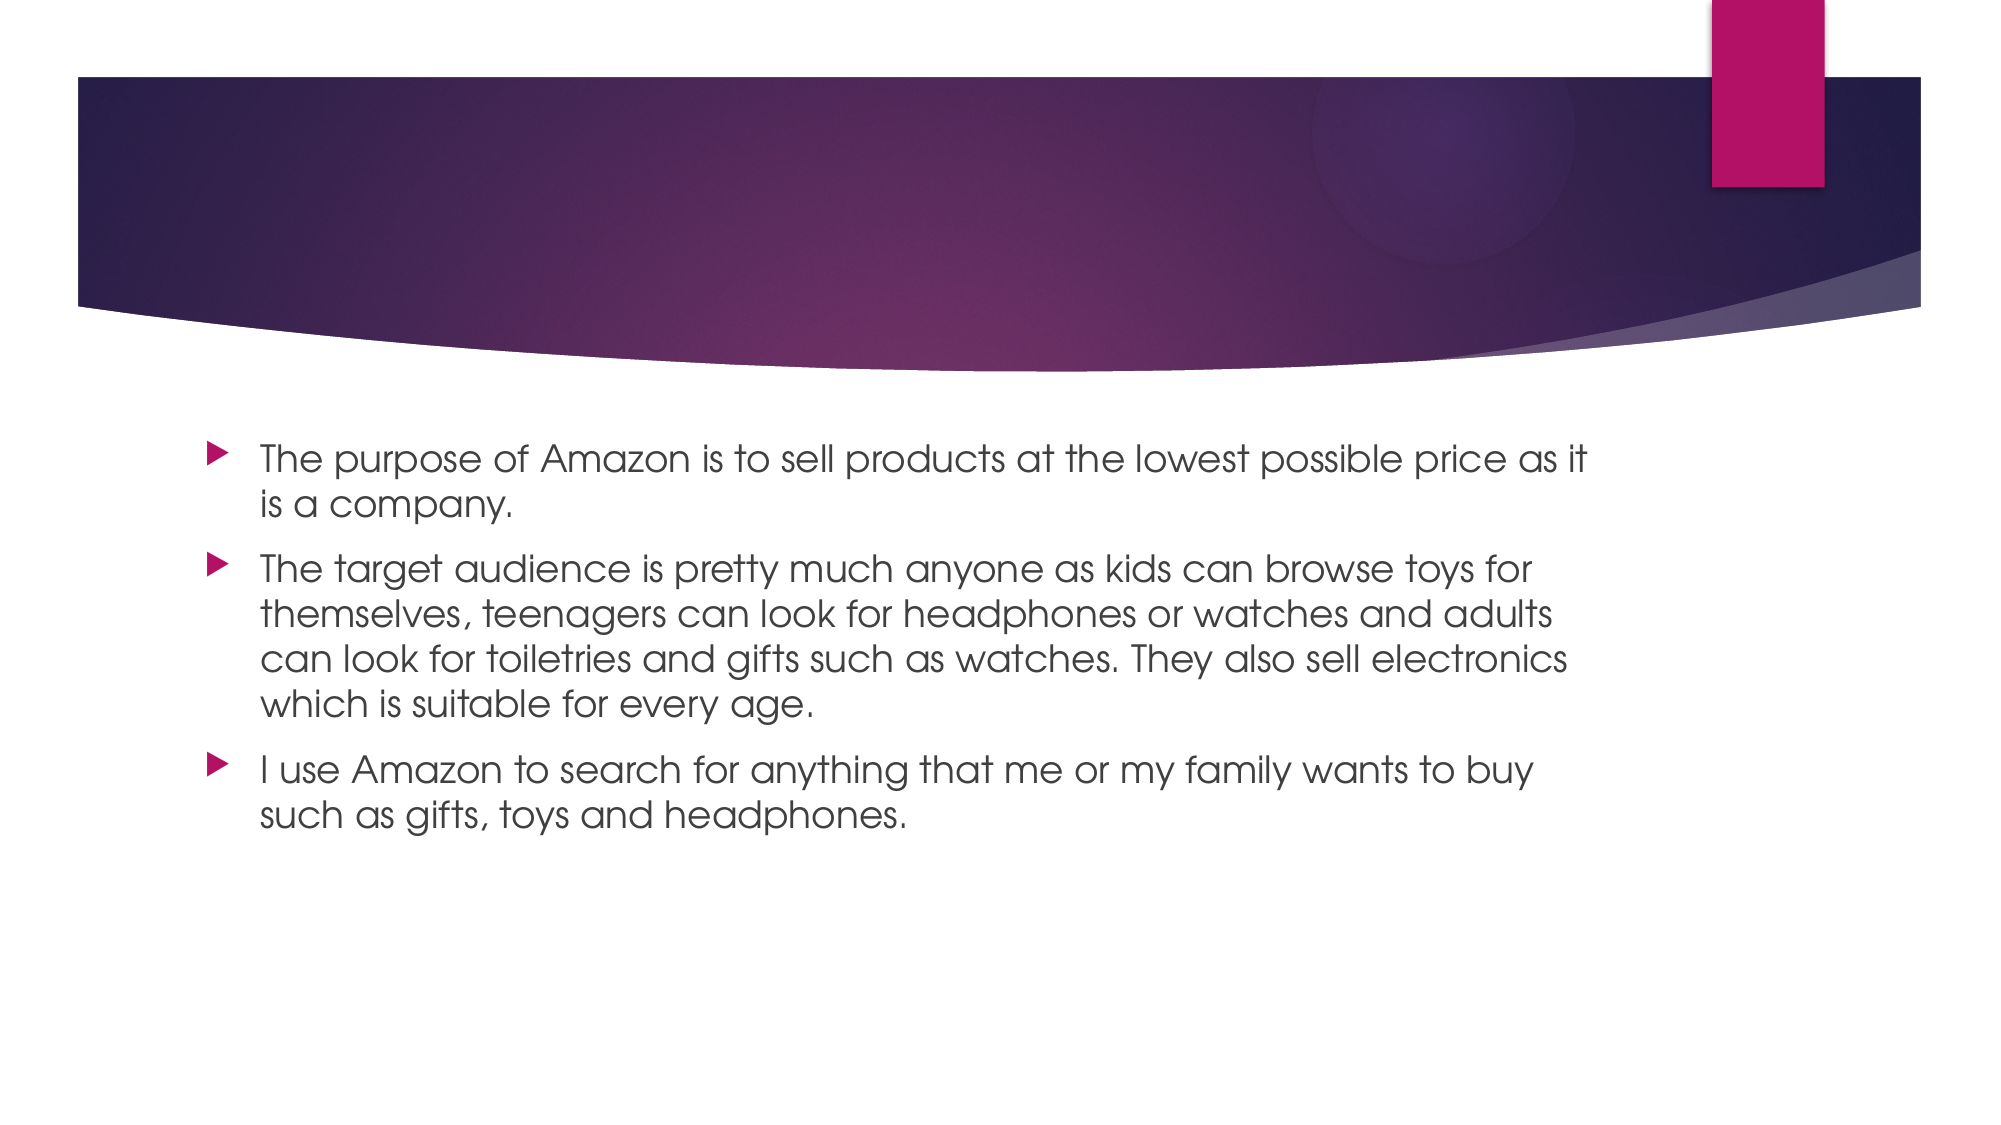

#
The purpose of Amazon is to sell products at the lowest possible price as it is a company.
The target audience is pretty much anyone as kids can browse toys for themselves, teenagers can look for headphones or watches and adults can look for toiletries and gifts such as watches. They also sell electronics which is suitable for every age.
I use Amazon to search for anything that me or my family wants to buy such as gifts, toys and headphones.